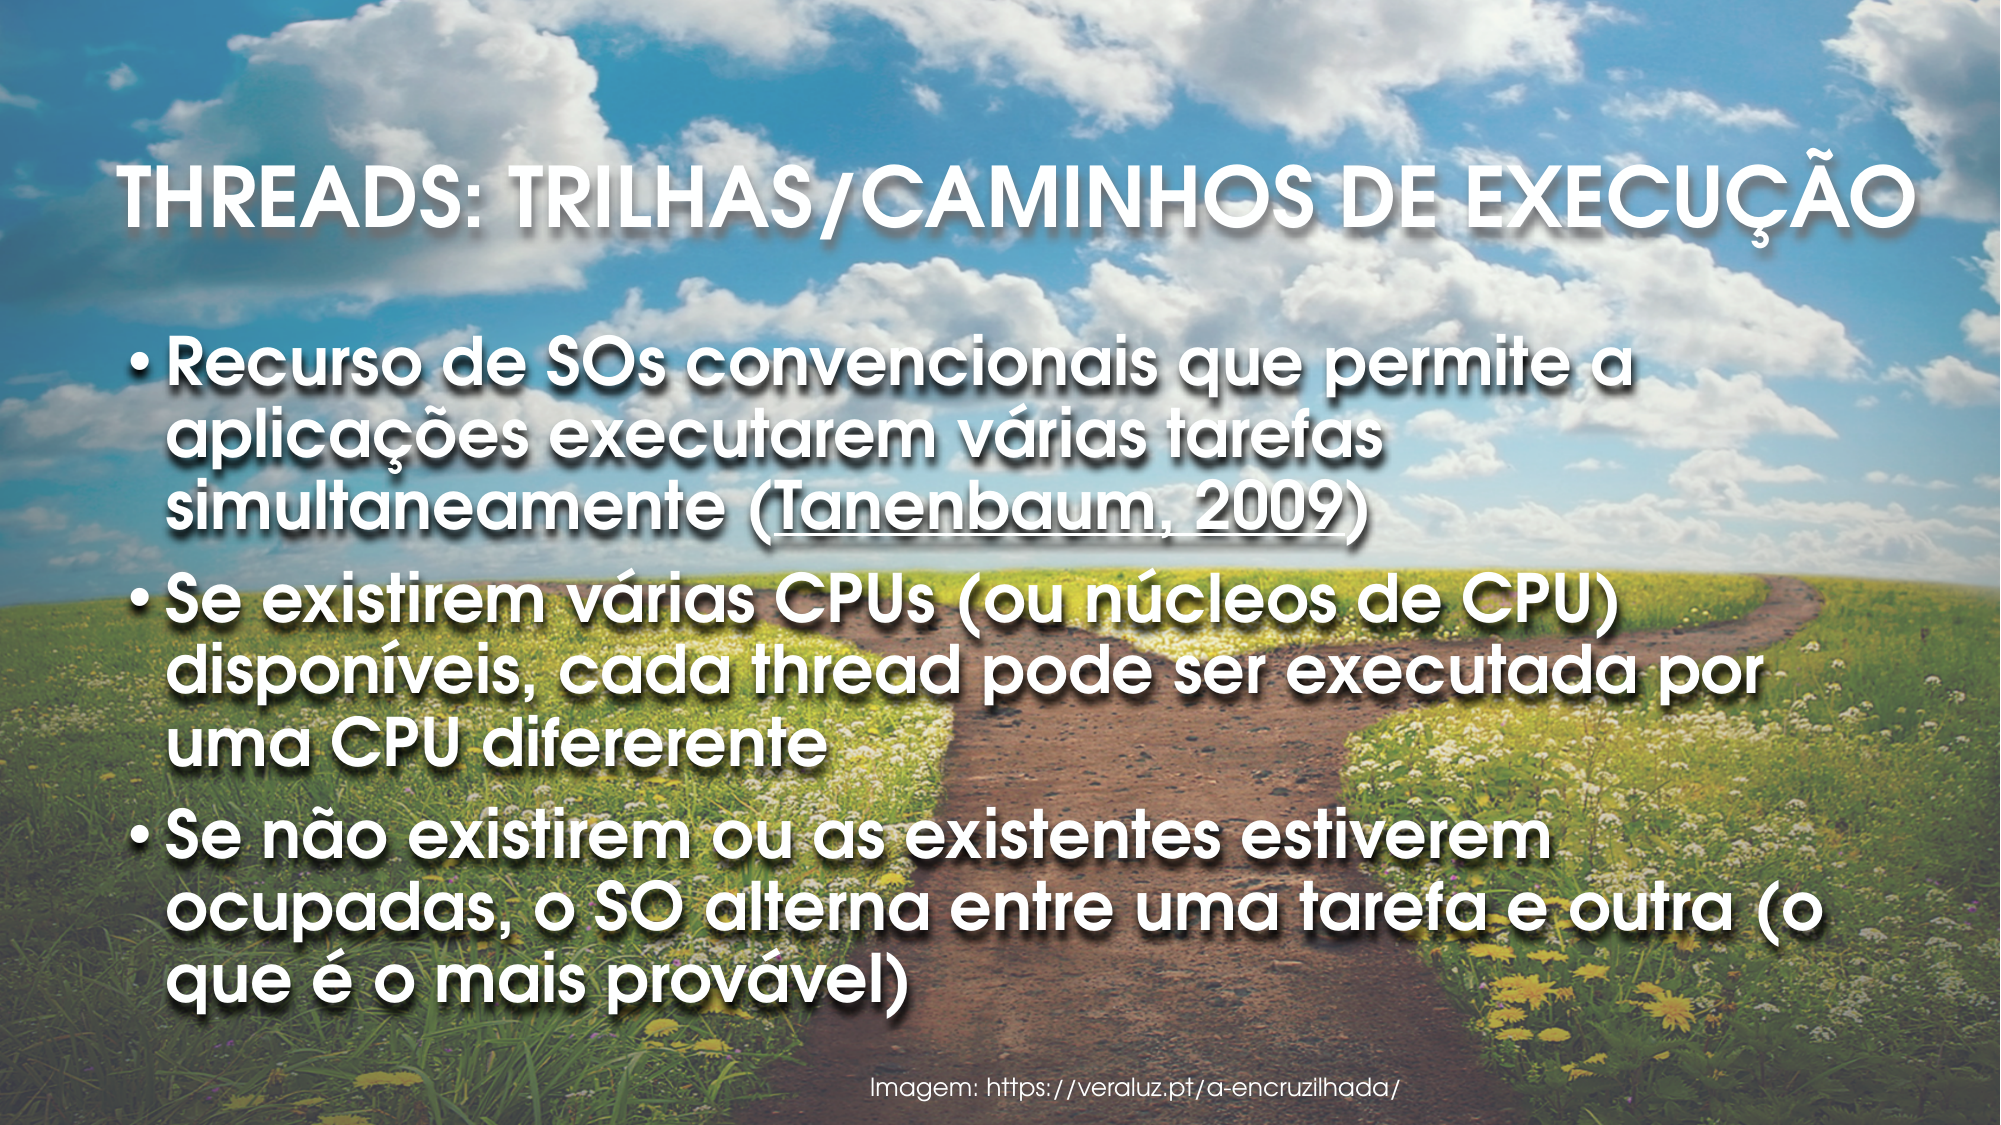

25
# Threads: trilhas/caminhos de execução
Recurso de SOs convencionais que permite a aplicações executarem várias tarefas simultaneamente (Tanenbaum, 2009)
Se existirem várias CPUs (ou núcleos de CPU) disponíveis, cada thread pode ser executada por uma CPU difererente
Se não existirem ou as existentes estiverem ocupadas, o SO alterna entre uma tarefa e outra (o que é o mais provável)
Imagem: https://veraluz.pt/a-encruzilhada/